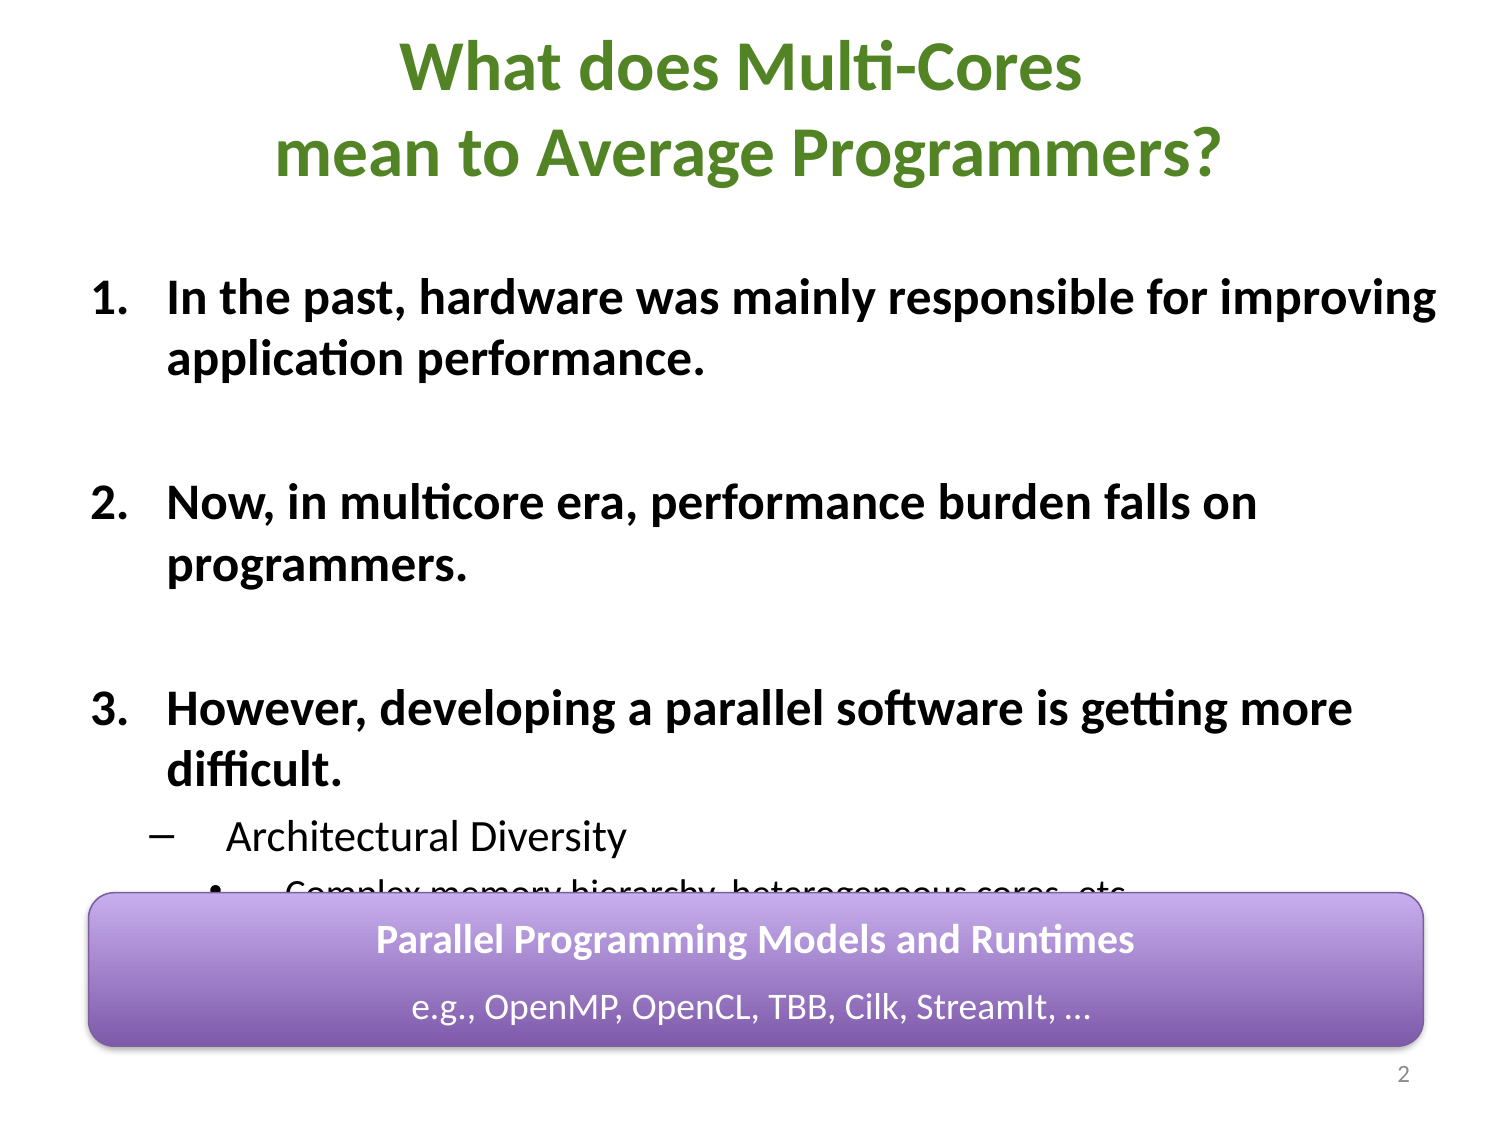

# What does Multi-Cores mean to Average Programmers?
In the past, hardware was mainly responsible for improving application performance.

Now, in multicore era, performance burden falls on programmers.

However, developing a parallel software is getting more difficult.
Architectural Diversity
Complex memory hierarchy, heterogeneous cores, etc.

Parallel Programming Models and Runtimes

e.g., OpenMP, OpenCL, TBB, Cilk, StreamIt, …
2